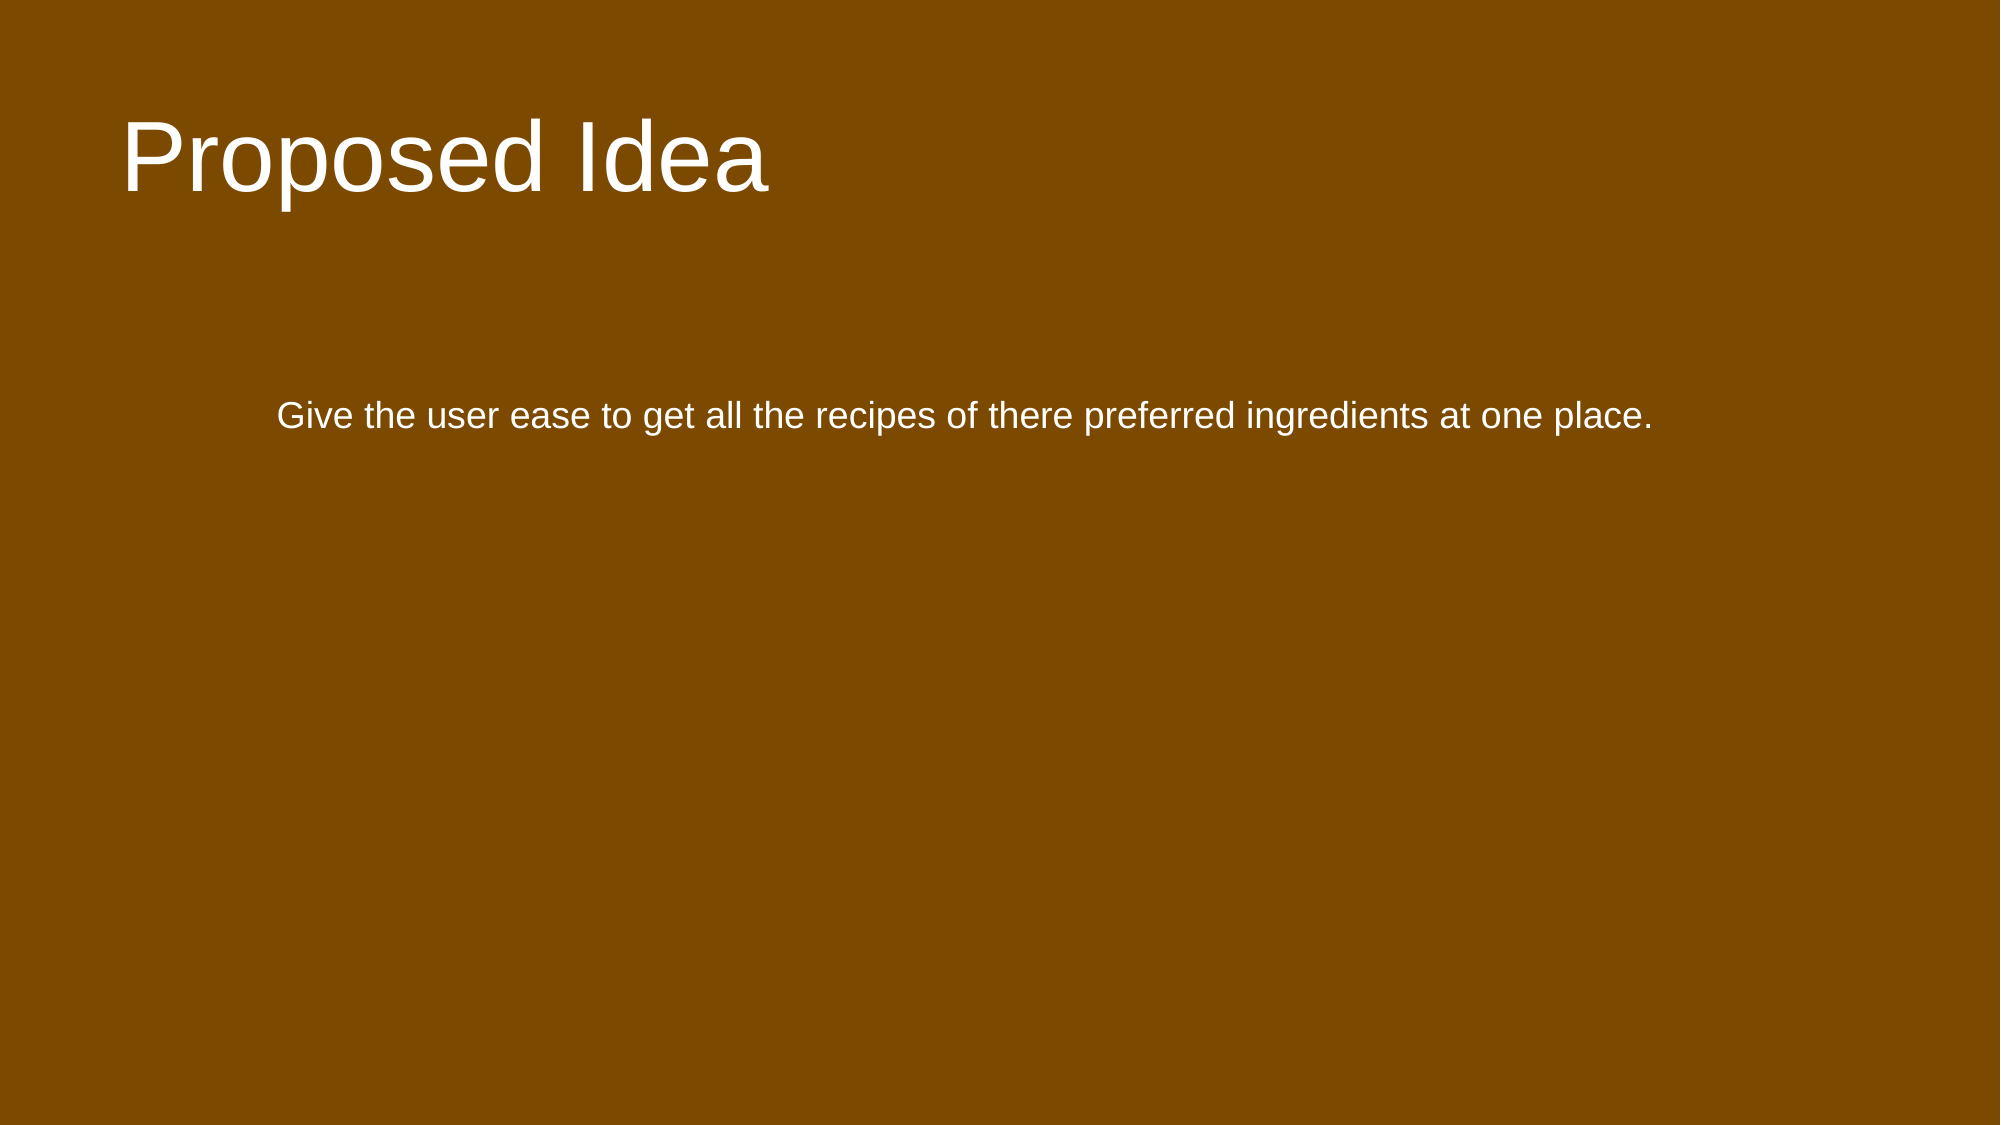

# Proposed Idea
Give the user ease to get all the recipes of there preferred ingredients at one place.